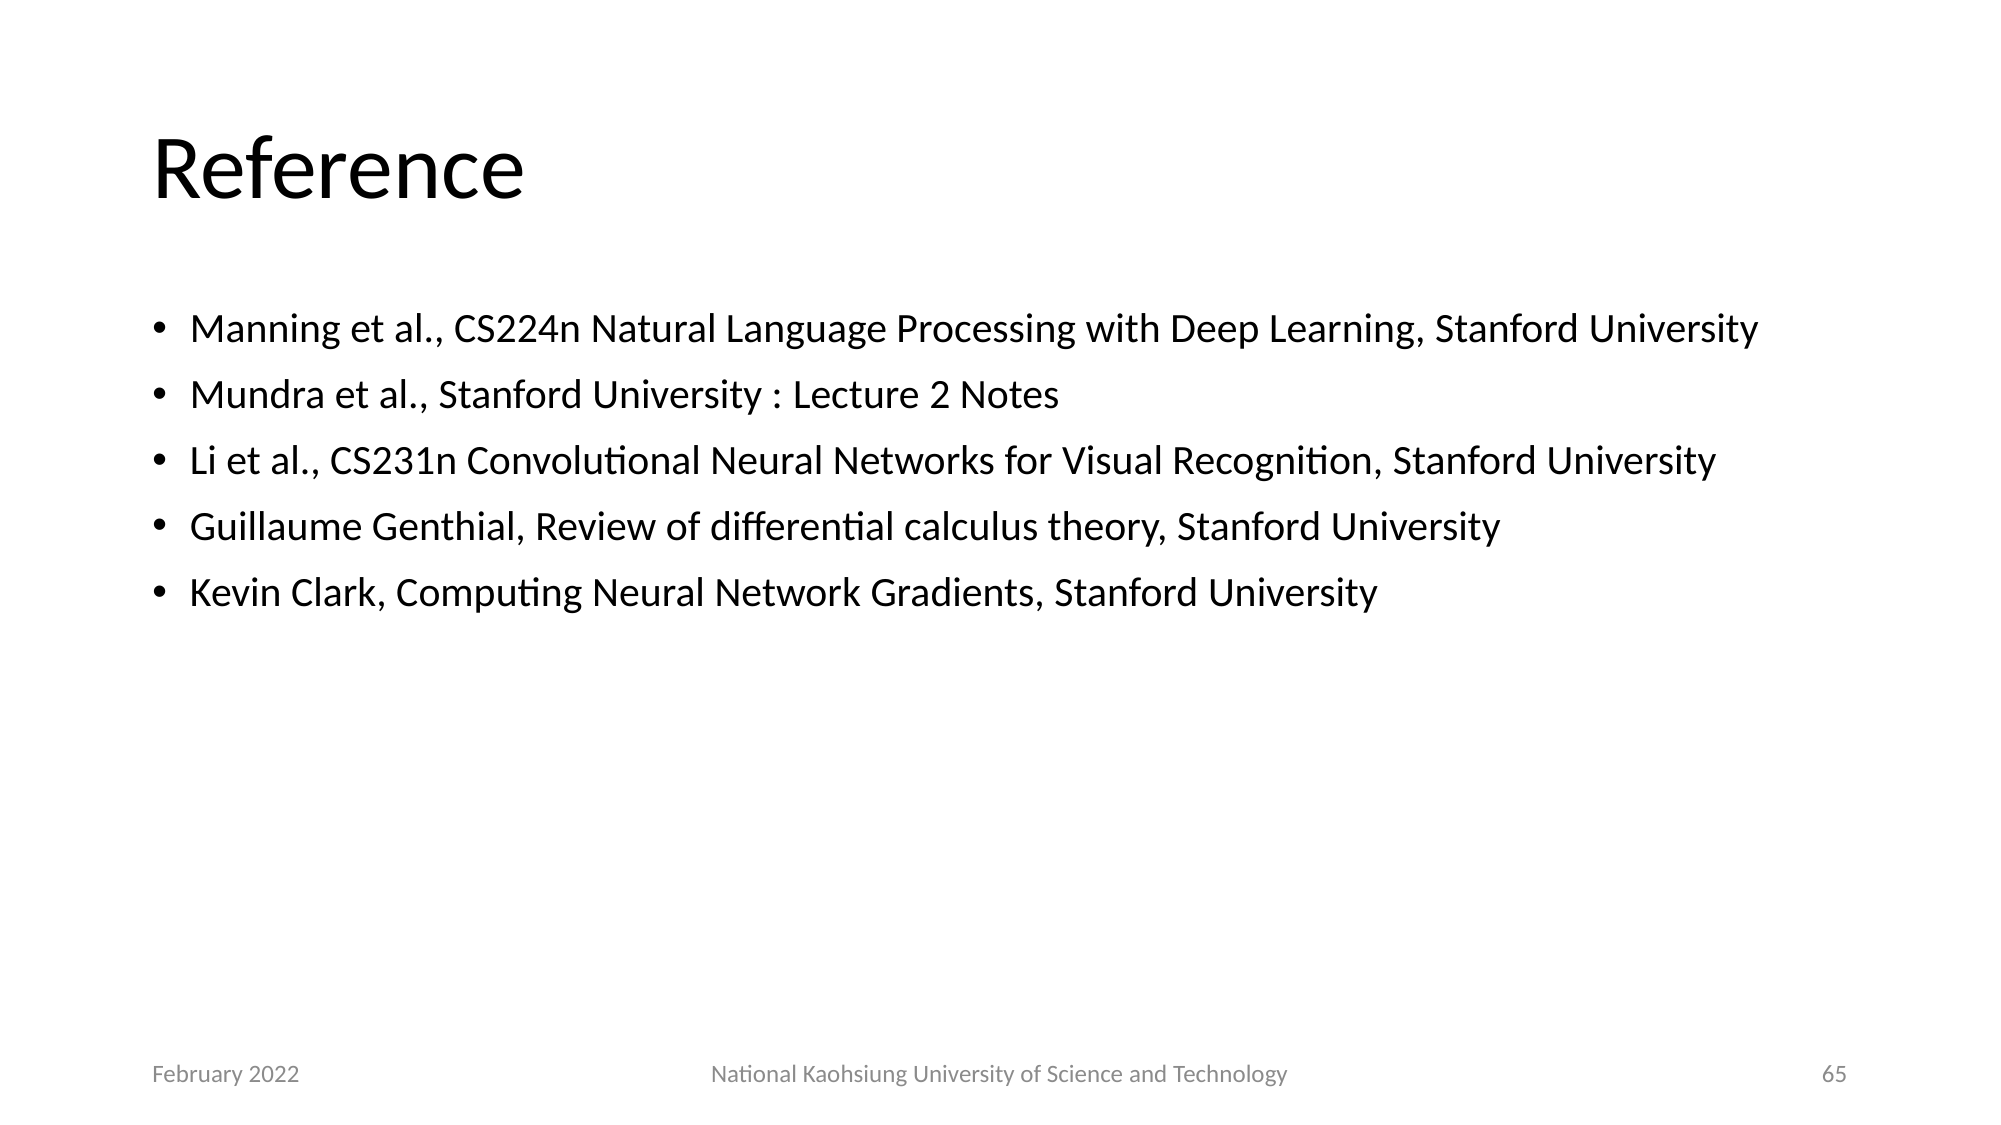

# Reference
Manning et al., CS224n Natural Language Processing with Deep Learning, Stanford University
Mundra et al., Stanford University : Lecture 2 Notes
Li et al., CS231n Convolutional Neural Networks for Visual Recognition, Stanford University
Guillaume Genthial, Review of differential calculus theory, Stanford University
Kevin Clark, Computing Neural Network Gradients, Stanford University

February 2022
National Kaohsiung University of Science and Technology
65